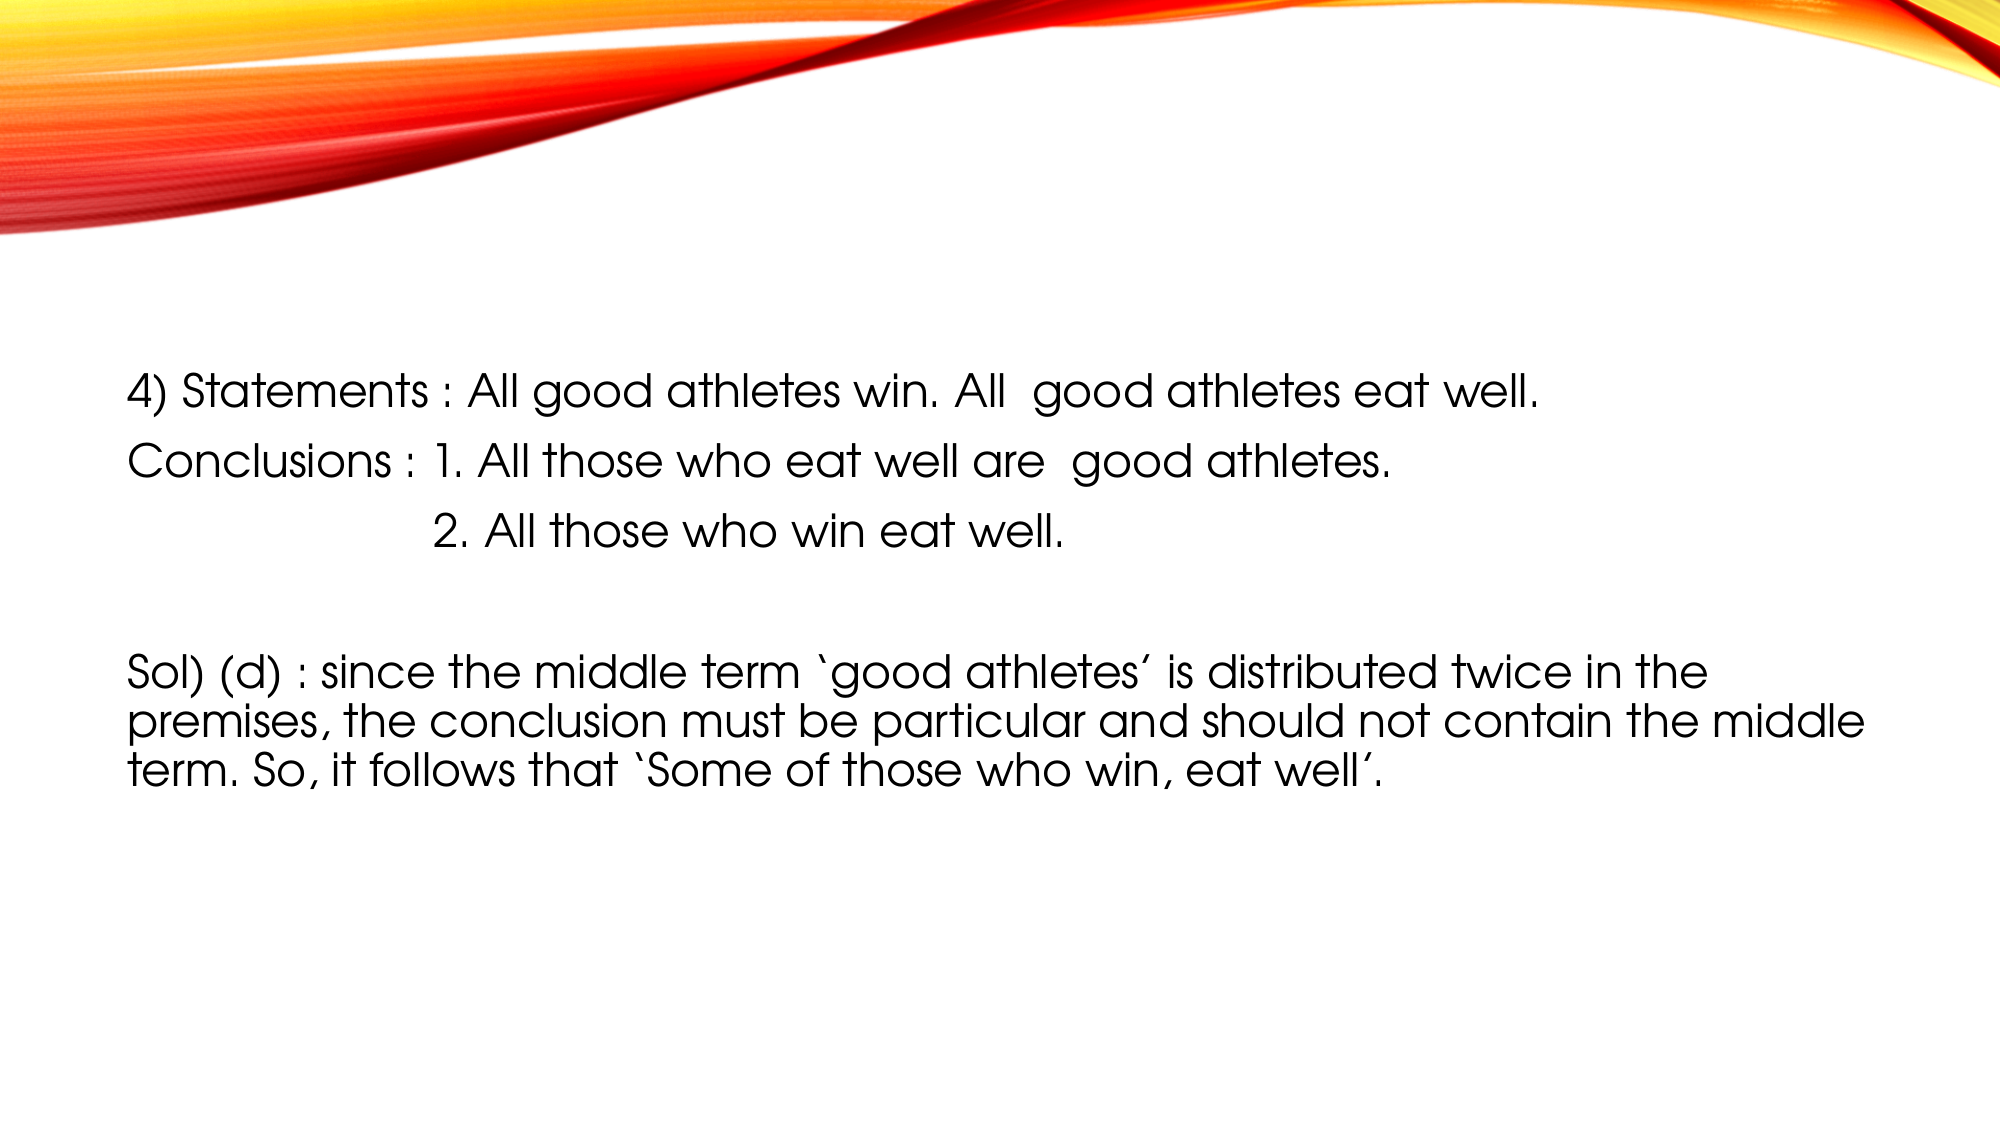

4) Statements : All good athletes win. All  good athletes eat well.
Conclusions : 1. All those who eat well are  good athletes.
                        2. All those who win eat well.

Sol) (d) : since the middle term ‘good athletes’ is distributed twice in the premises, the conclusion must be particular and should not contain the middle term. So, it follows that ‘Some of those who win, eat well’.